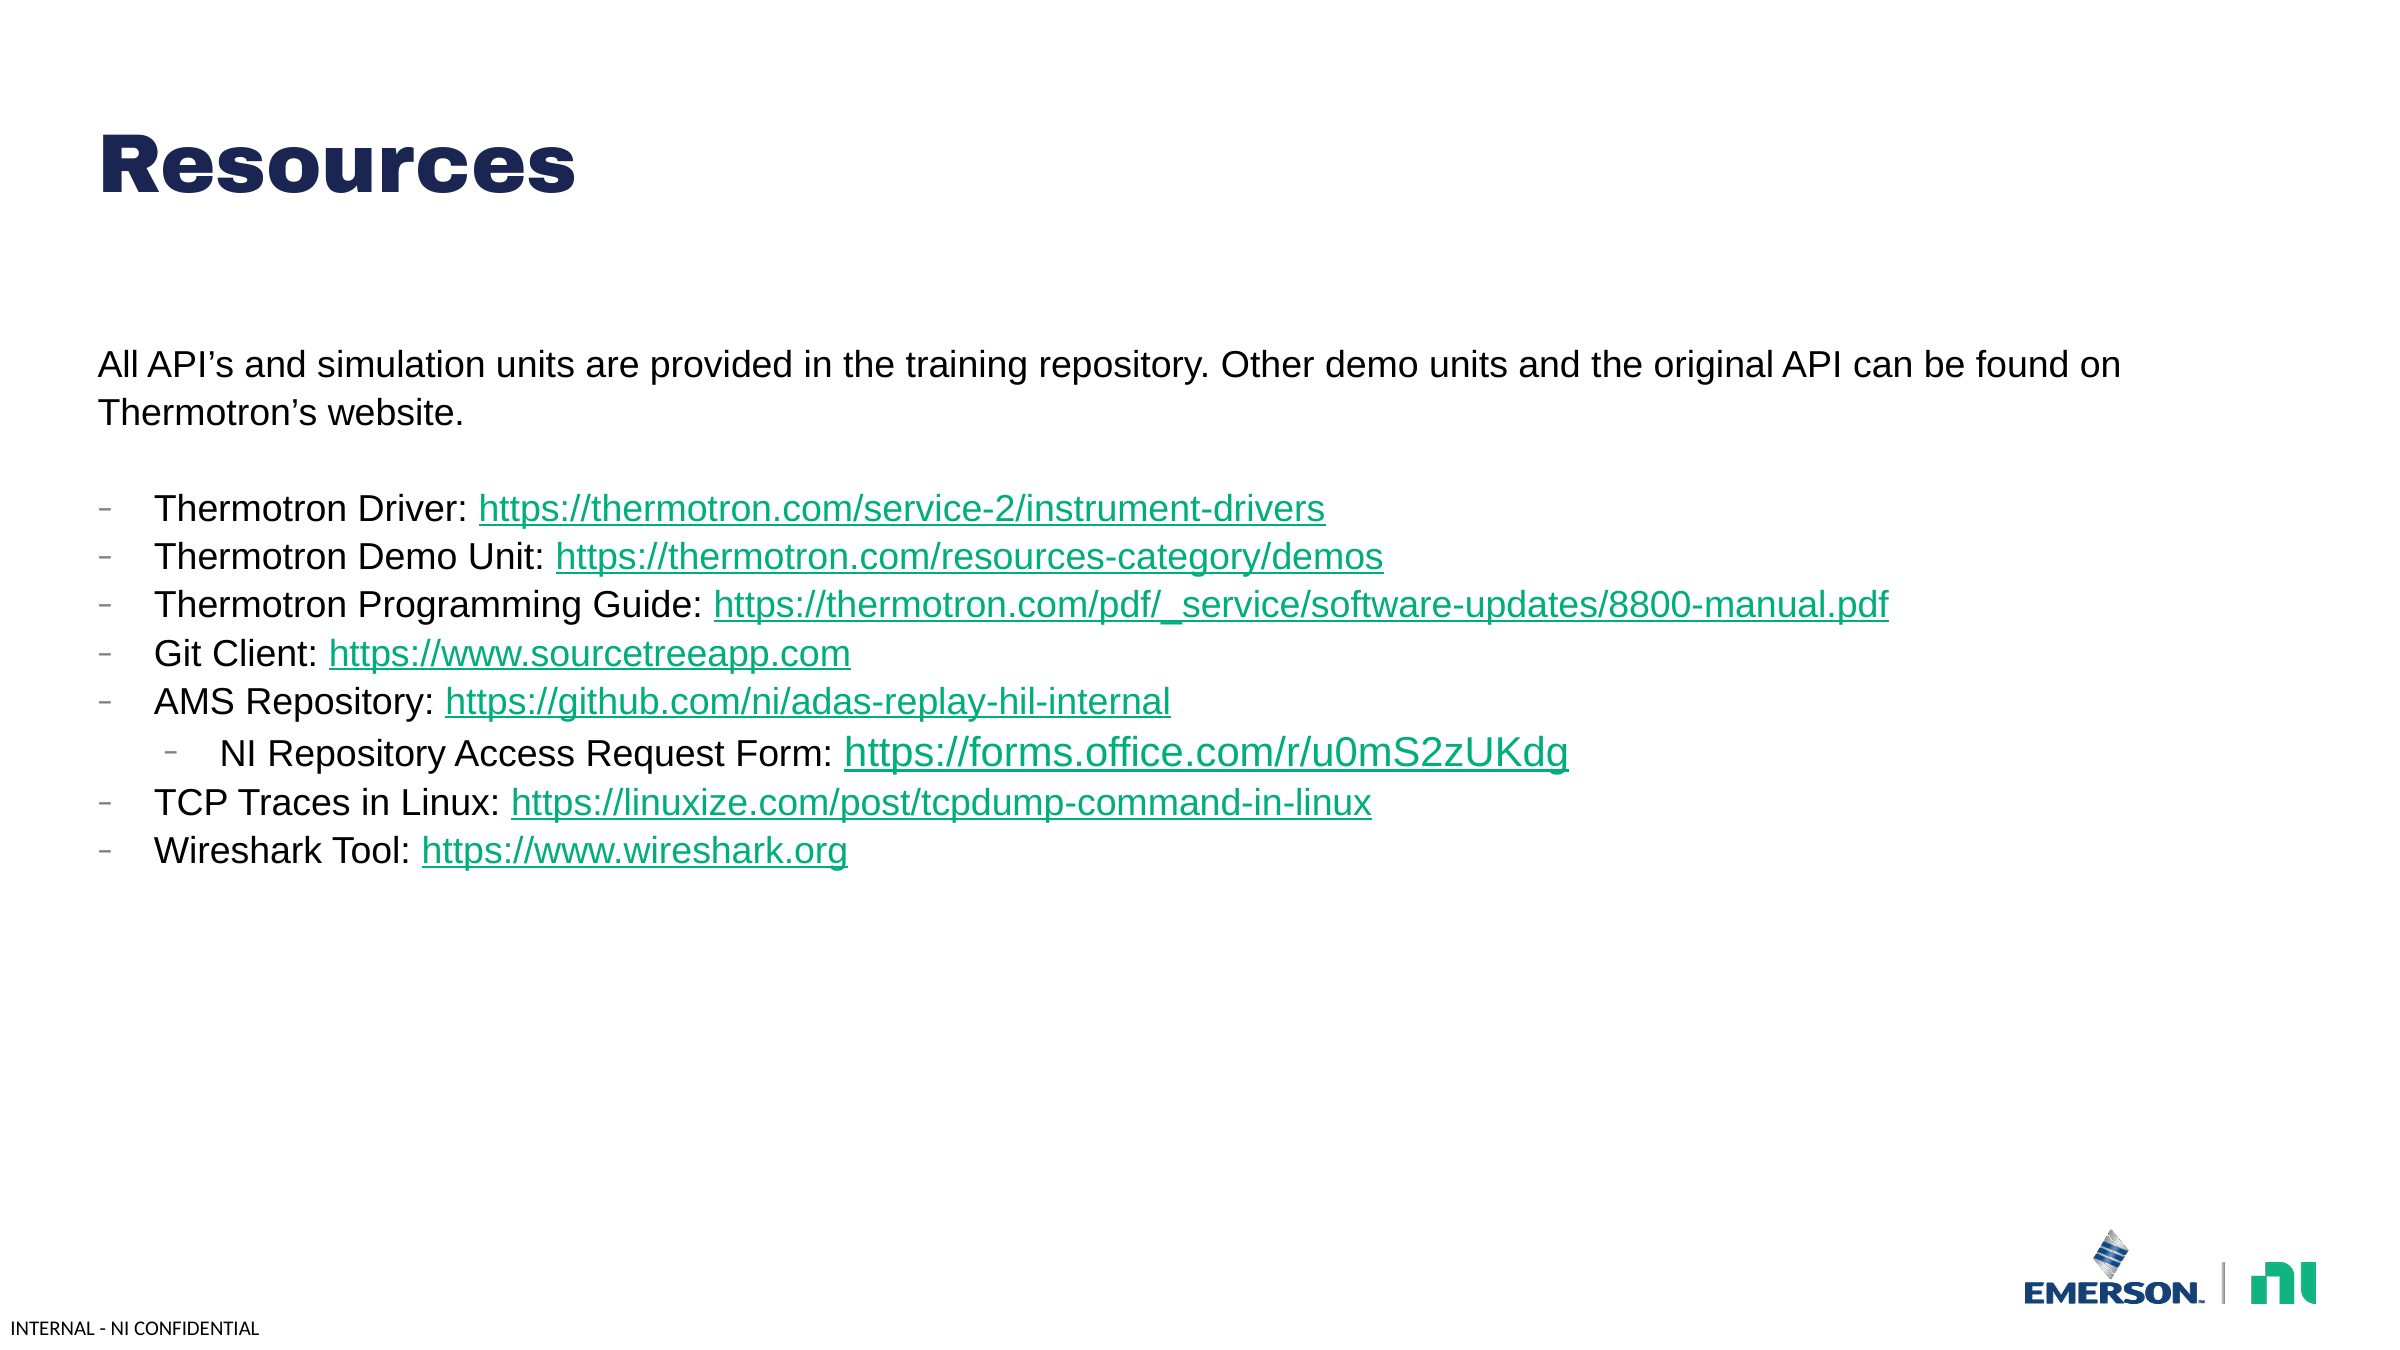

# Resources
All API’s and simulation units are provided in the training repository. Other demo units and the original API can be found on Thermotron’s website.

Thermotron Driver: https://thermotron.com/service-2/instrument-drivers
Thermotron Demo Unit: https://thermotron.com/resources-category/demos
Thermotron Programming Guide: https://thermotron.com/pdf/_service/software-updates/8800-manual.pdf
Git Client: https://www.sourcetreeapp.com
AMS Repository: https://github.com/ni/adas-replay-hil-internal
NI Repository Access Request Form: https://forms.office.com/r/u0mS2zUKdg
TCP Traces in Linux: https://linuxize.com/post/tcpdump-command-in-linux
Wireshark Tool: https://www.wireshark.org